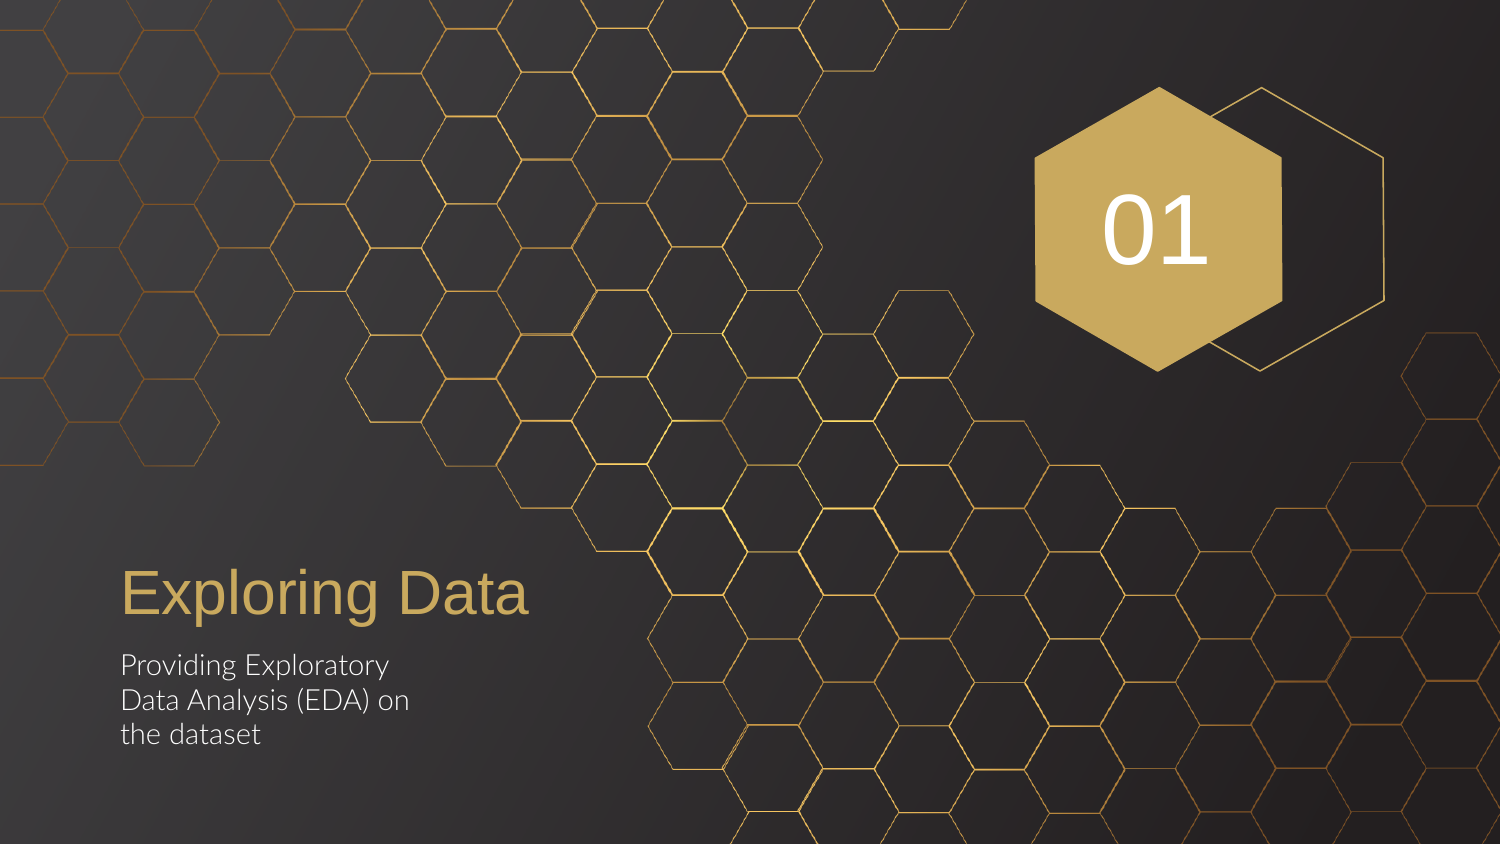

01
# Exploring Data
Providing Exploratory Data Analysis (EDA) on the dataset